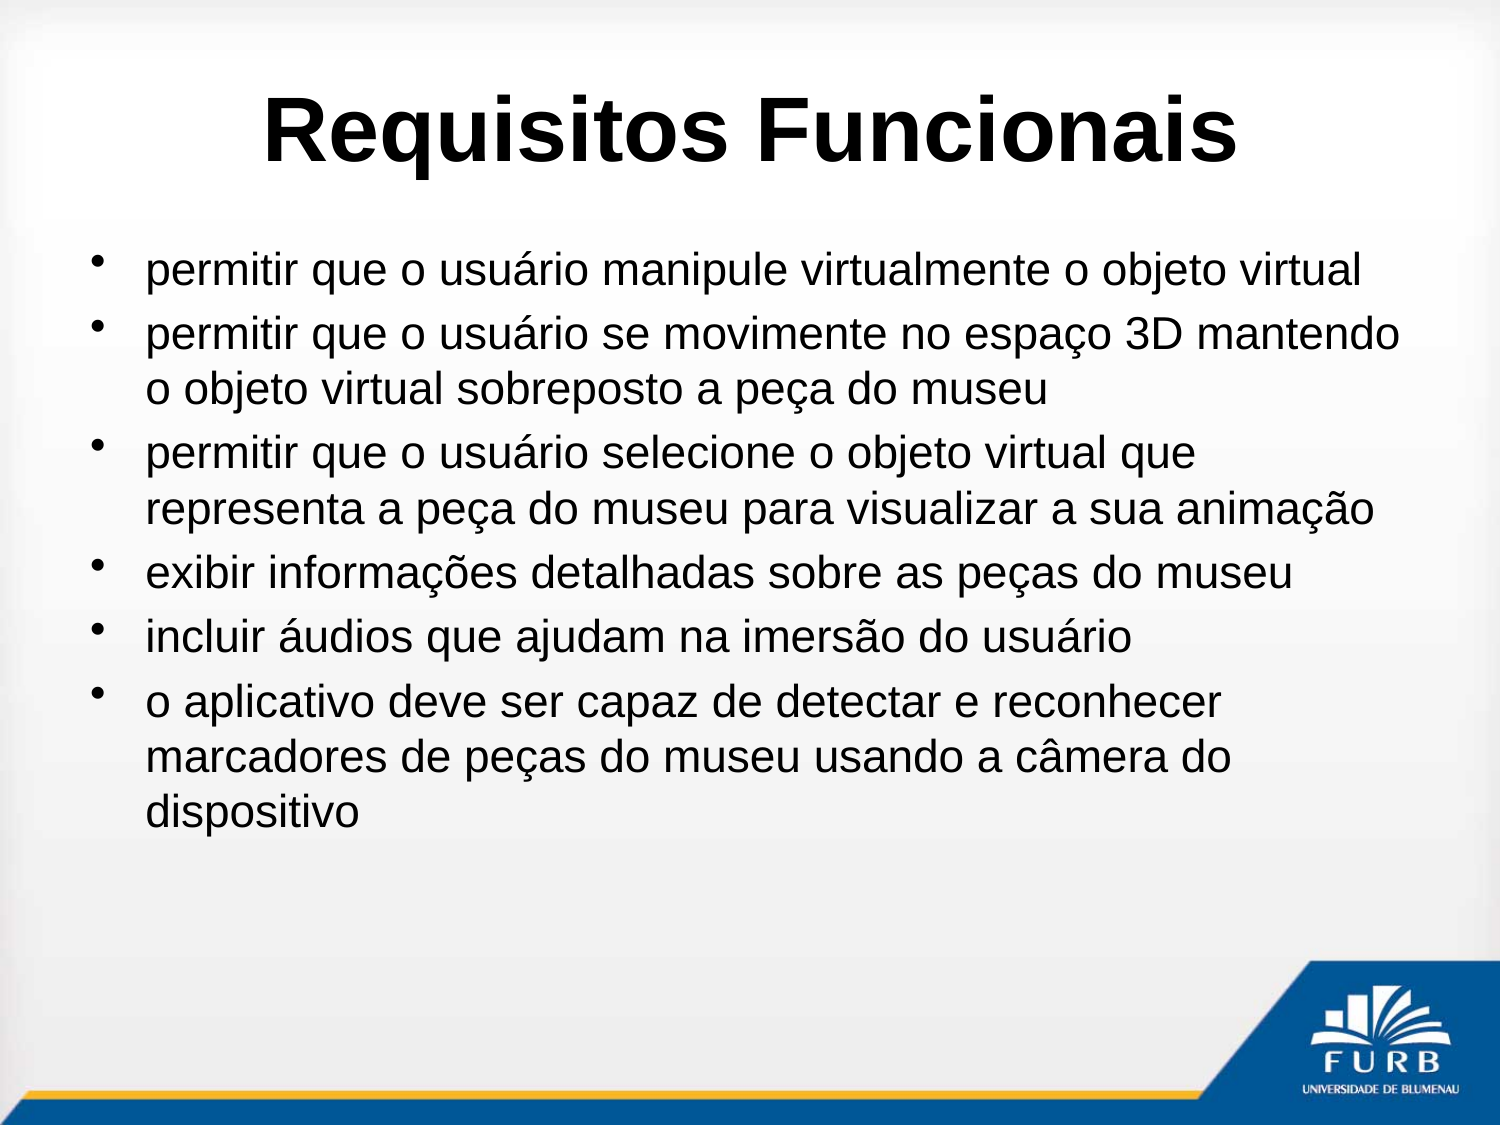

# Requisitos Funcionais
permitir que o usuário manipule virtualmente o objeto virtual
permitir que o usuário se movimente no espaço 3D mantendo o objeto virtual sobreposto a peça do museu
permitir que o usuário selecione o objeto virtual que representa a peça do museu para visualizar a sua animação
exibir informações detalhadas sobre as peças do museu
incluir áudios que ajudam na imersão do usuário
o aplicativo deve ser capaz de detectar e reconhecer marcadores de peças do museu usando a câmera do dispositivo